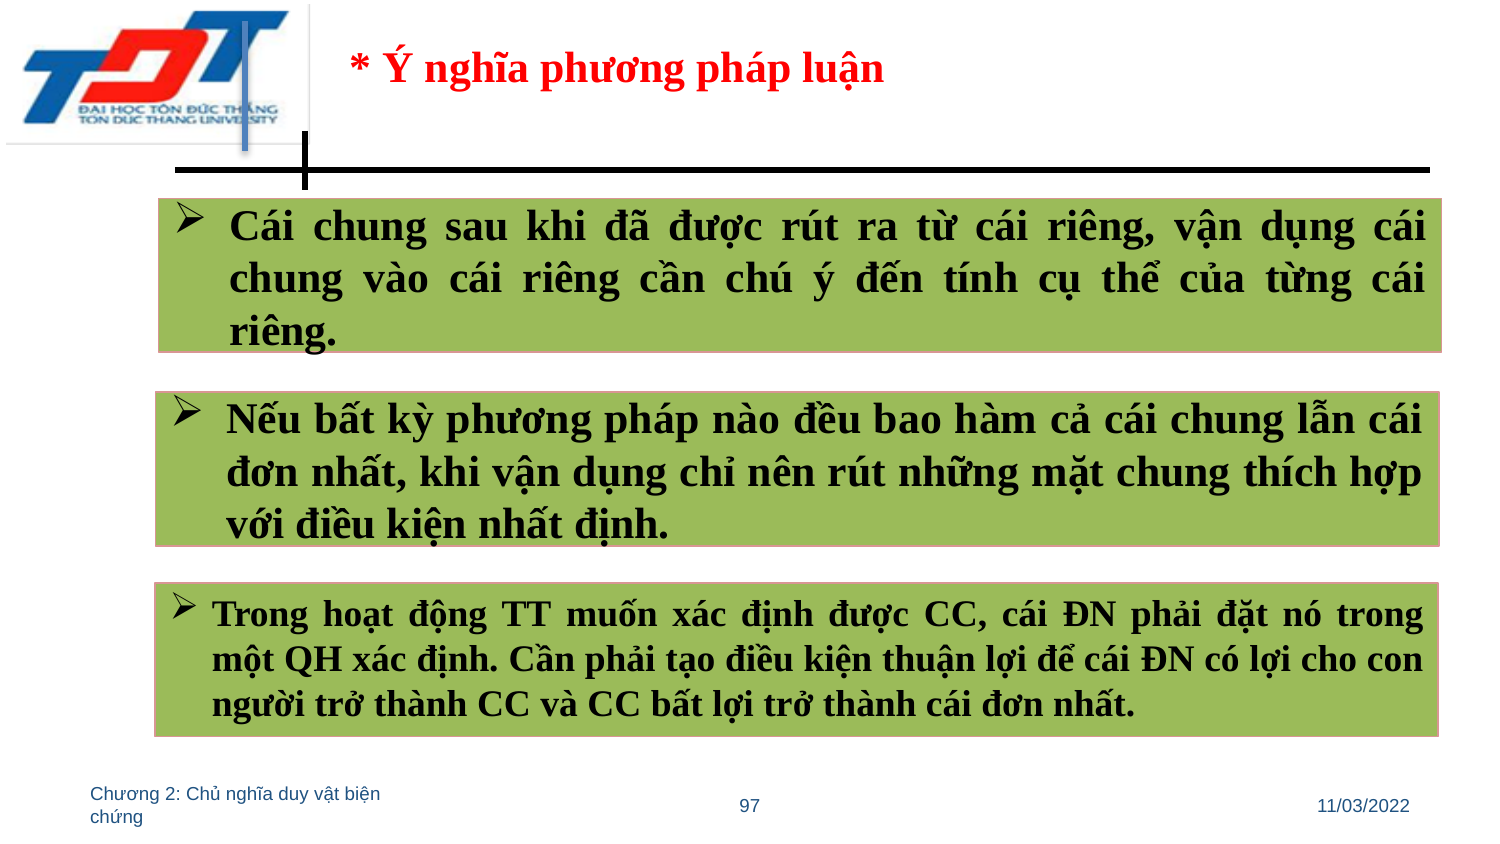

* Ý nghĩa phương pháp luận
Cái chung sau khi đã được rút ra từ cái riêng, vận dụng cái chung vào cái riêng cần chú ý đến tính cụ thể của từng cái riêng.
Nếu bất kỳ phương pháp nào đều bao hàm cả cái chung lẫn cái đơn nhất, khi vận dụng chỉ nên rút những mặt chung thích hợp với điều kiện nhất định.

Trong hoạt động TT muốn xác định được CC, cái ĐN phải đặt nó trong một QH xác định. Cần phải tạo điều kiện thuận lợi để cái ĐN có lợi cho con người trở thành CC và CC bất lợi trở thành cái đơn nhất.

Chương 2: Chủ nghĩa duy vật biện chứng
97
11/03/2022